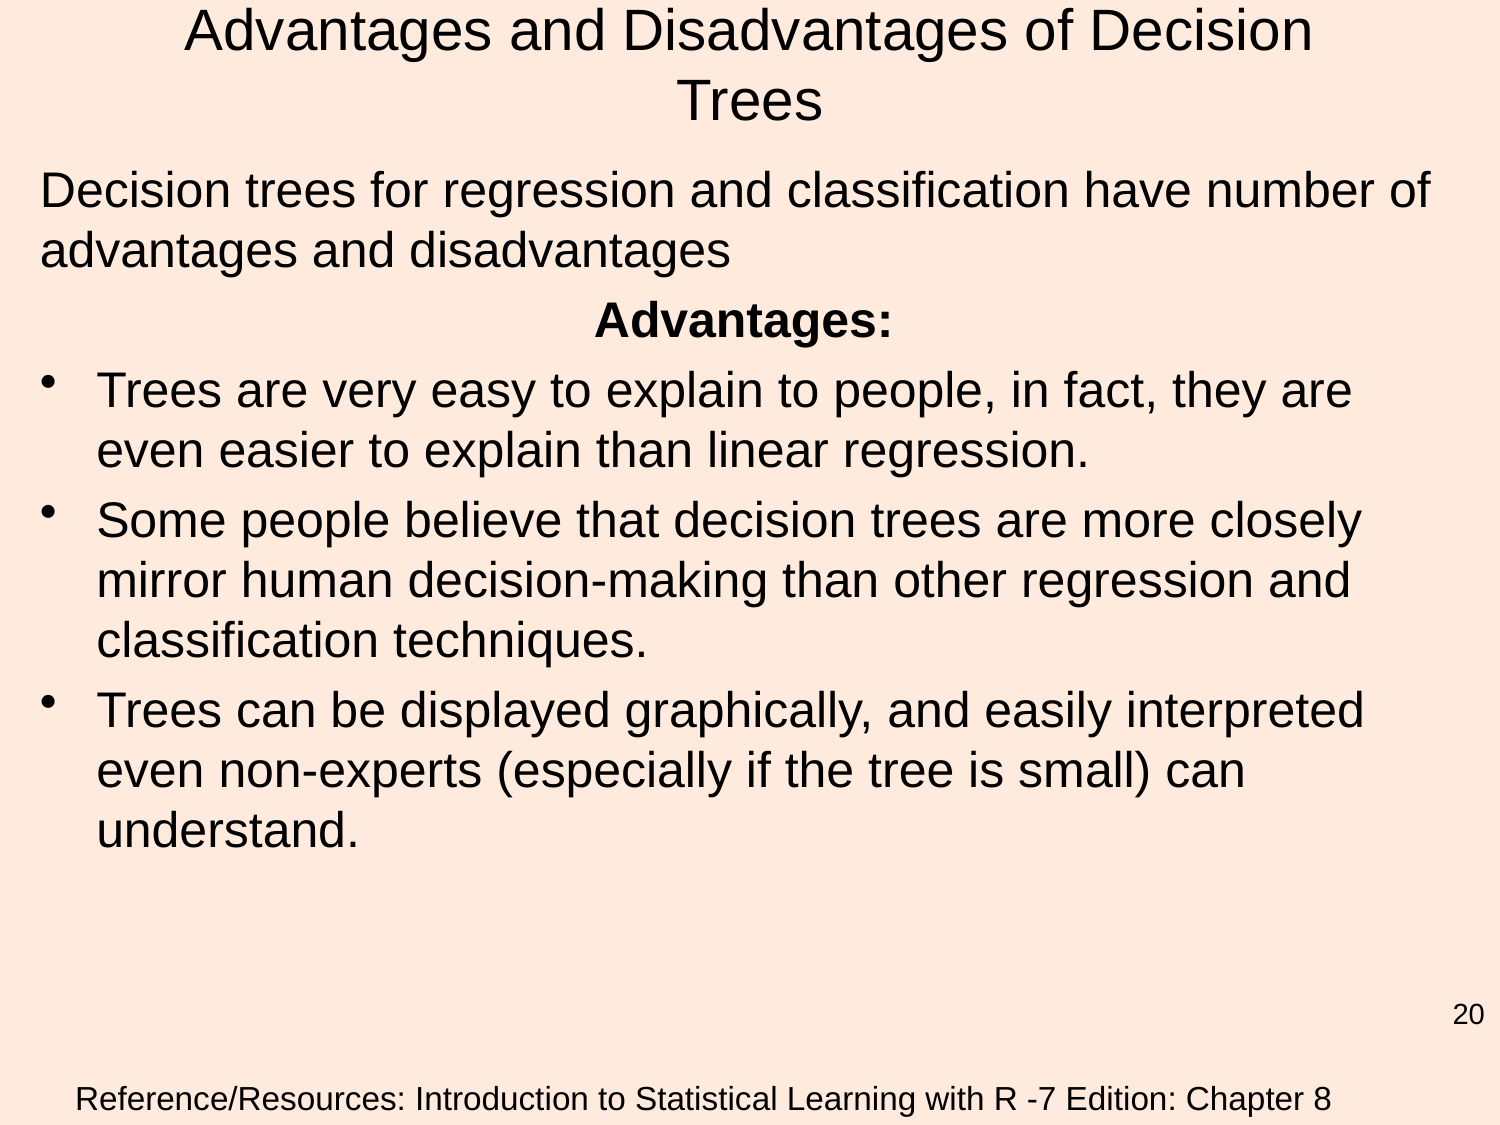

# Advantages and Disadvantages of Decision Trees
Decision trees for regression and classification have number of advantages and disadvantages
Advantages:
Trees are very easy to explain to people, in fact, they are even easier to explain than linear regression.
Some people believe that decision trees are more closely mirror human decision-making than other regression and classification techniques.
Trees can be displayed graphically, and easily interpreted even non-experts (especially if the tree is small) can understand.

20
Reference/Resources: Introduction to Statistical Learning with R -7 Edition: Chapter 8